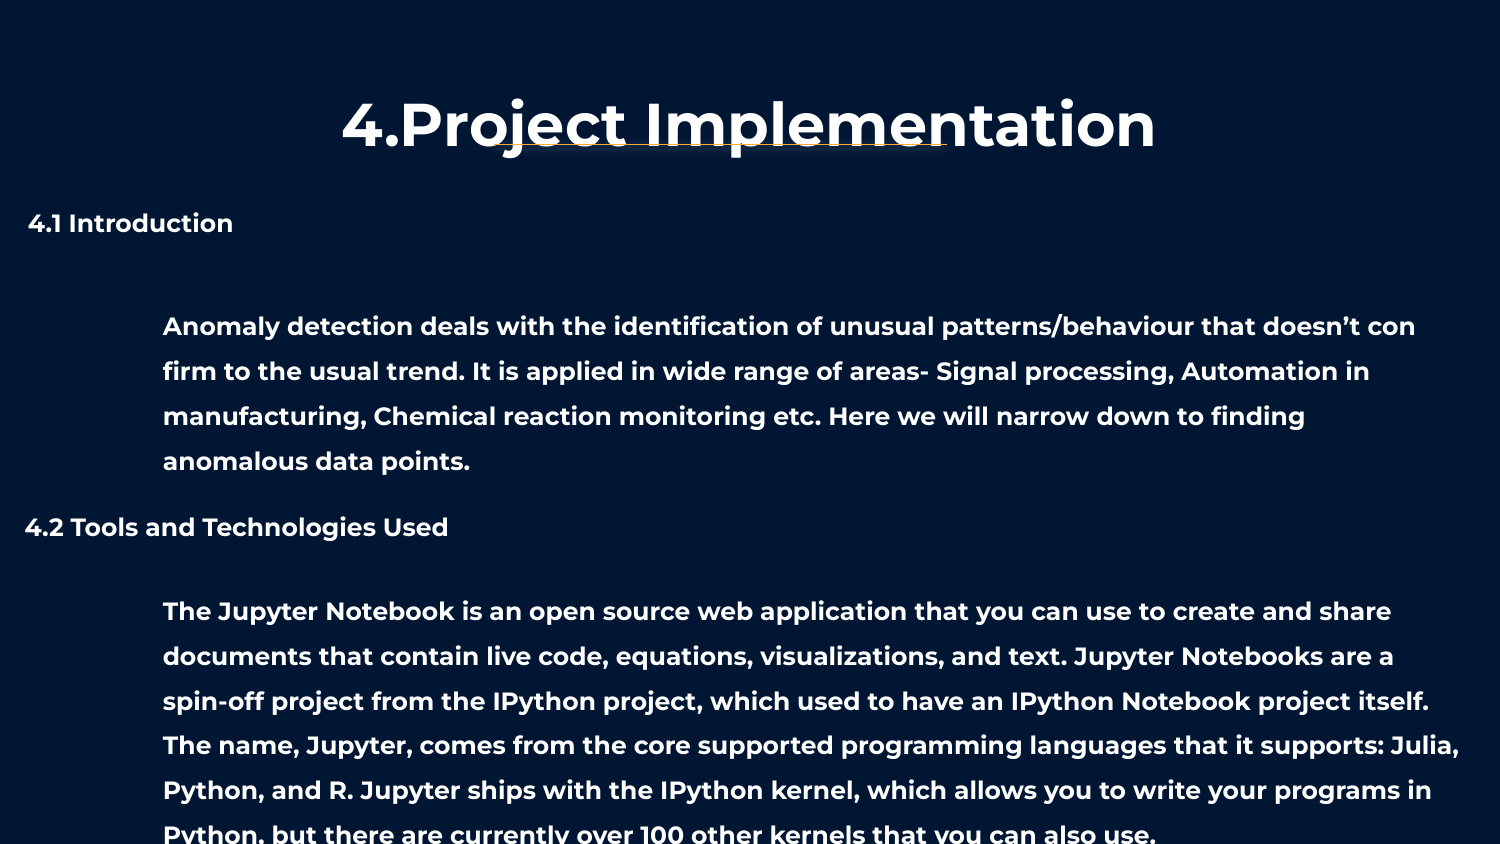

4.Project Implementation
4.1 Introduction

Anomaly detection deals with the identification of unusual patterns/behaviour that doesn’t con
firm to the usual trend. It is applied in wide range of areas- Signal processing, Automation in
manufacturing, Chemical reaction monitoring etc. Here we will narrow down to finding anomalous data points.
4.2 Tools and Technologies Used
The Jupyter Notebook is an open source web application that you can use to create and share
documents that contain live code, equations, visualizations, and text. Jupyter Notebooks are a
spin-off project from the IPython project, which used to have an IPython Notebook project itself.
The name, Jupyter, comes from the core supported programming languages that it supports: Julia, Python, and R. Jupyter ships with the IPython kernel, which allows you to write your programs in Python, but there are currently over 100 other kernels that you can also use.